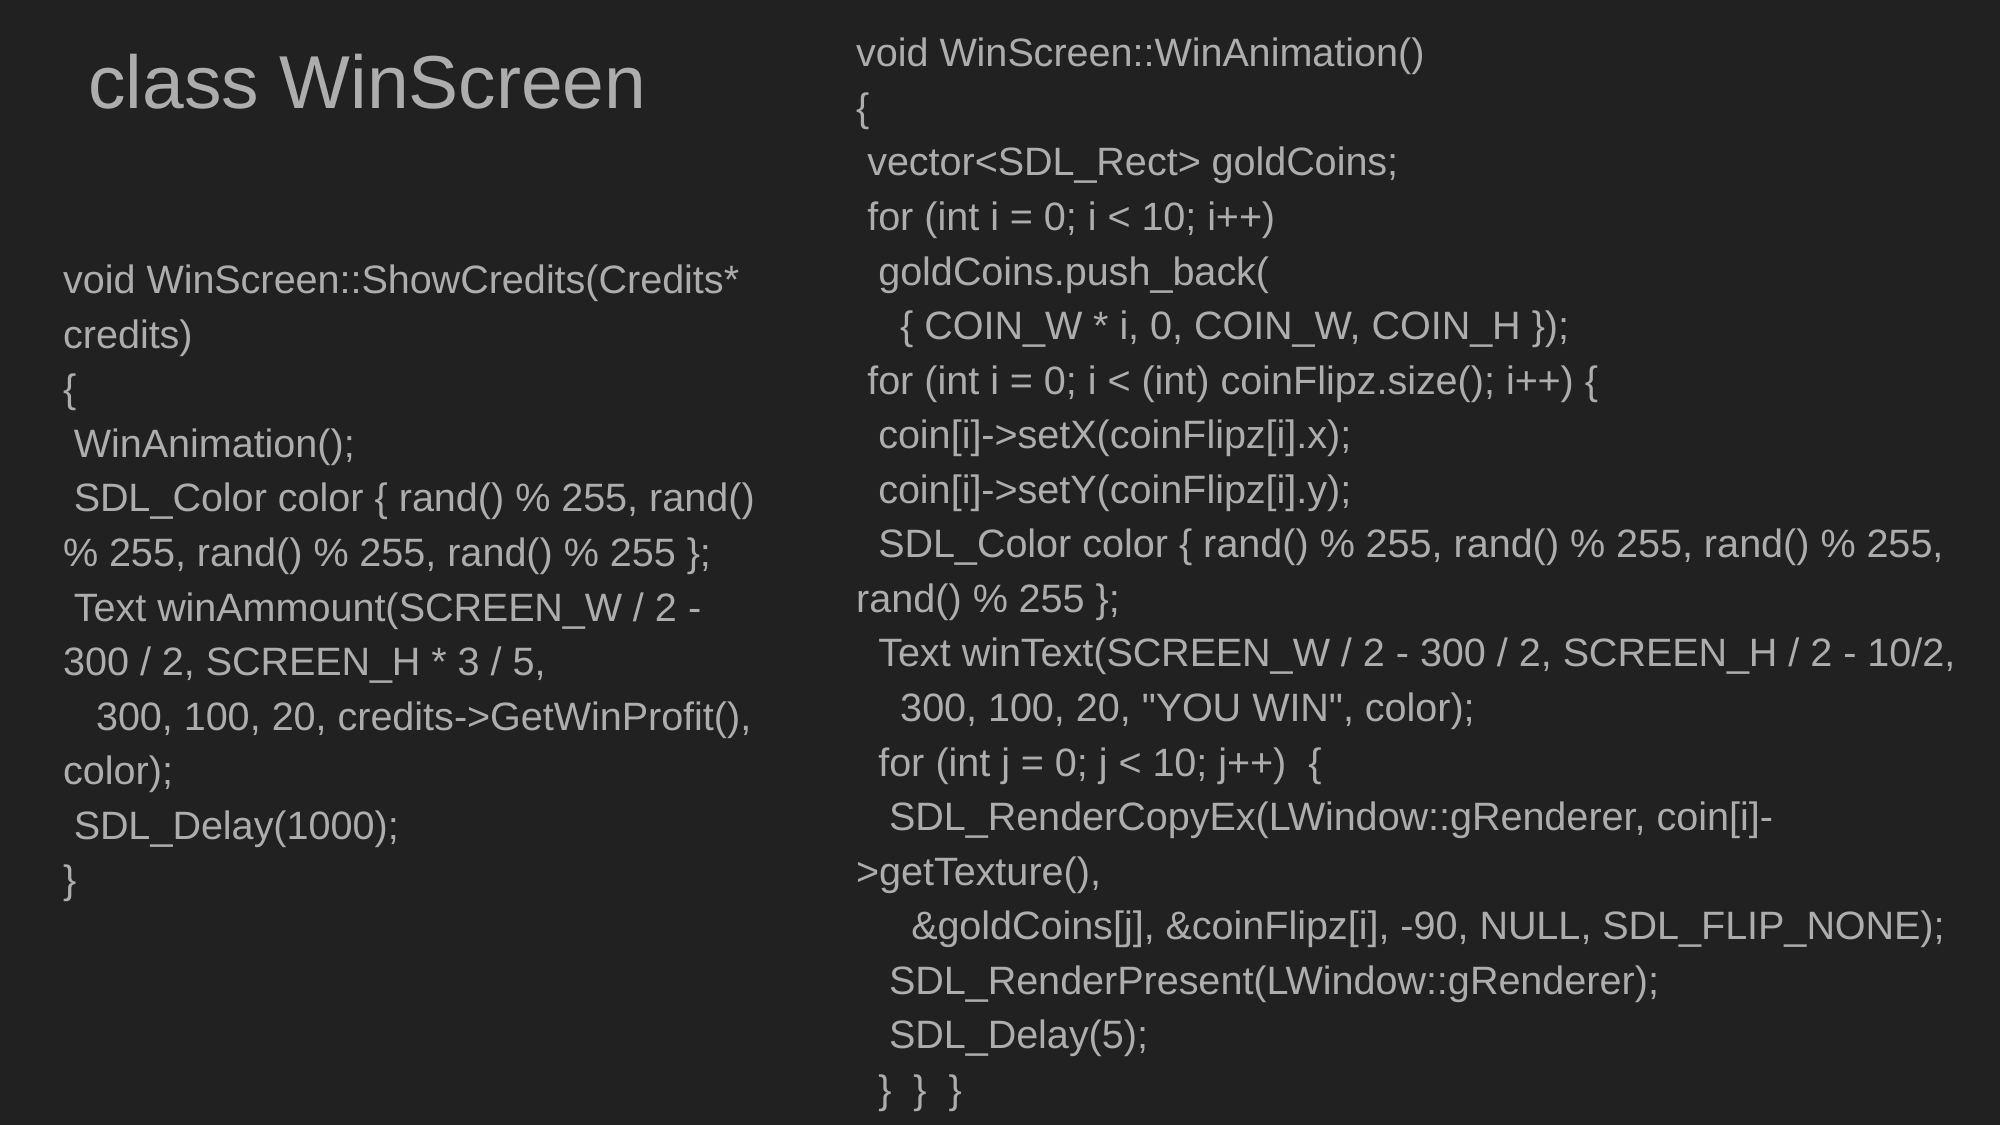

void WinScreen::WinAnimation()
{
 vector<SDL_Rect> goldCoins;
 for (int i = 0; i < 10; i++)
  goldCoins.push_back(
    { COIN_W * i, 0, COIN_W, COIN_H });
 for (int i = 0; i < (int) coinFlipz.size(); i++) {
  coin[i]->setX(coinFlipz[i].x);
  coin[i]->setY(coinFlipz[i].y);
  SDL_Color color { rand() % 255, rand() % 255, rand() % 255, rand() % 255 };
  Text winText(SCREEN_W / 2 - 300 / 2, SCREEN_H / 2 - 10/2,
    300, 100, 20, "YOU WIN", color);
  for (int j = 0; j < 10; j++)  {
   SDL_RenderCopyEx(LWindow::gRenderer, coin[i]->getTexture(),
     &goldCoins[j], &coinFlipz[i], -90, NULL, SDL_FLIP_NONE);
   SDL_RenderPresent(LWindow::gRenderer);
   SDL_Delay(5);
  }  }  }

# class WinScreen
void WinScreen::ShowCredits(Credits* credits)
{
 WinAnimation();
 SDL_Color color { rand() % 255, rand() % 255, rand() % 255, rand() % 255 };
 Text winAmmount(SCREEN_W / 2 - 300 / 2, SCREEN_H * 3 / 5,
   300, 100, 20, credits->GetWinProfit(), color);
 SDL_Delay(1000);
}